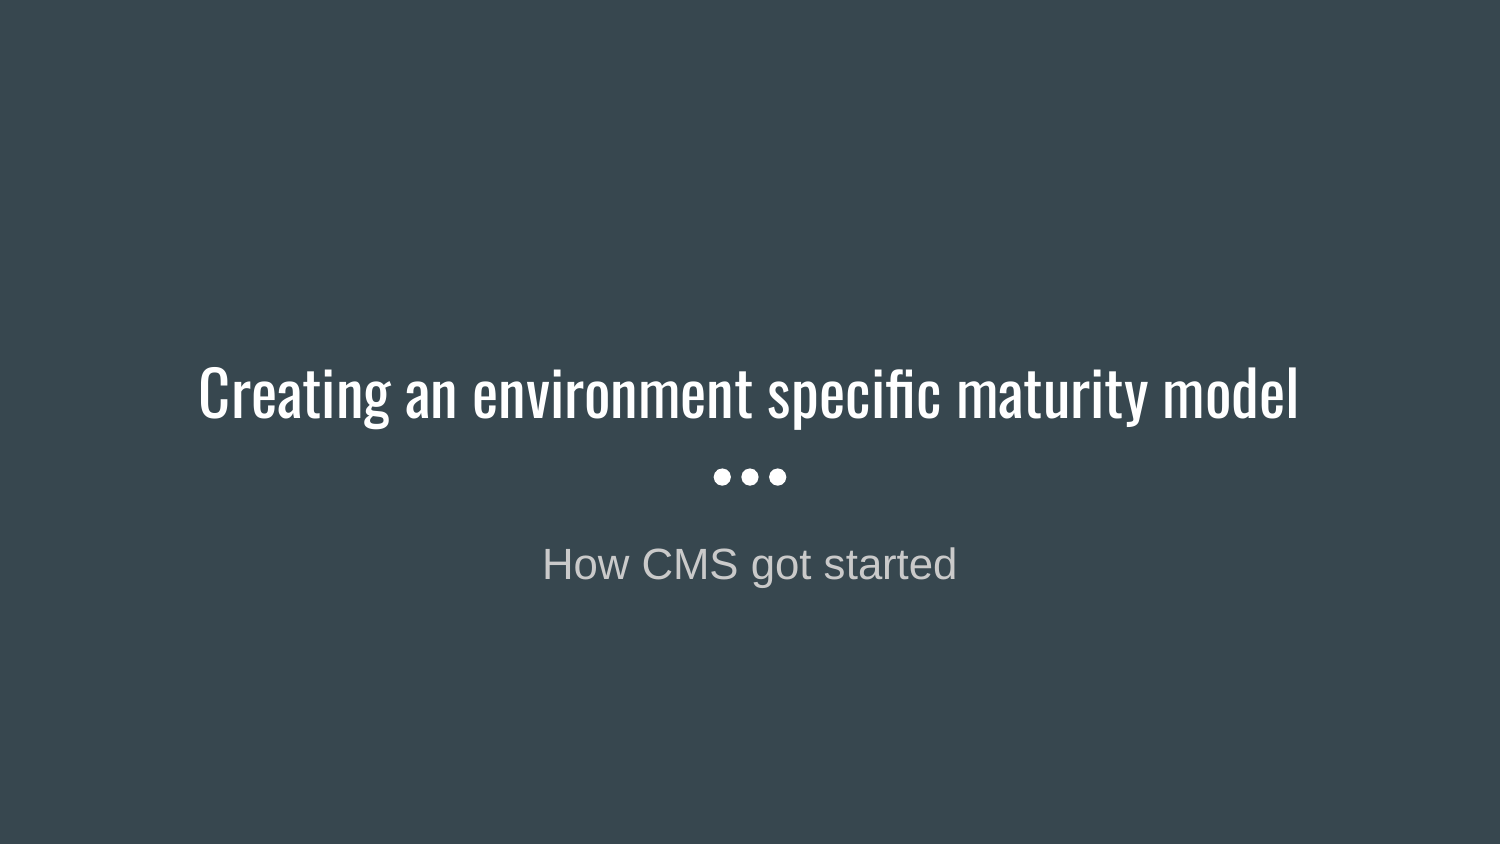

# Creating an environment specific maturity model
How CMS got started